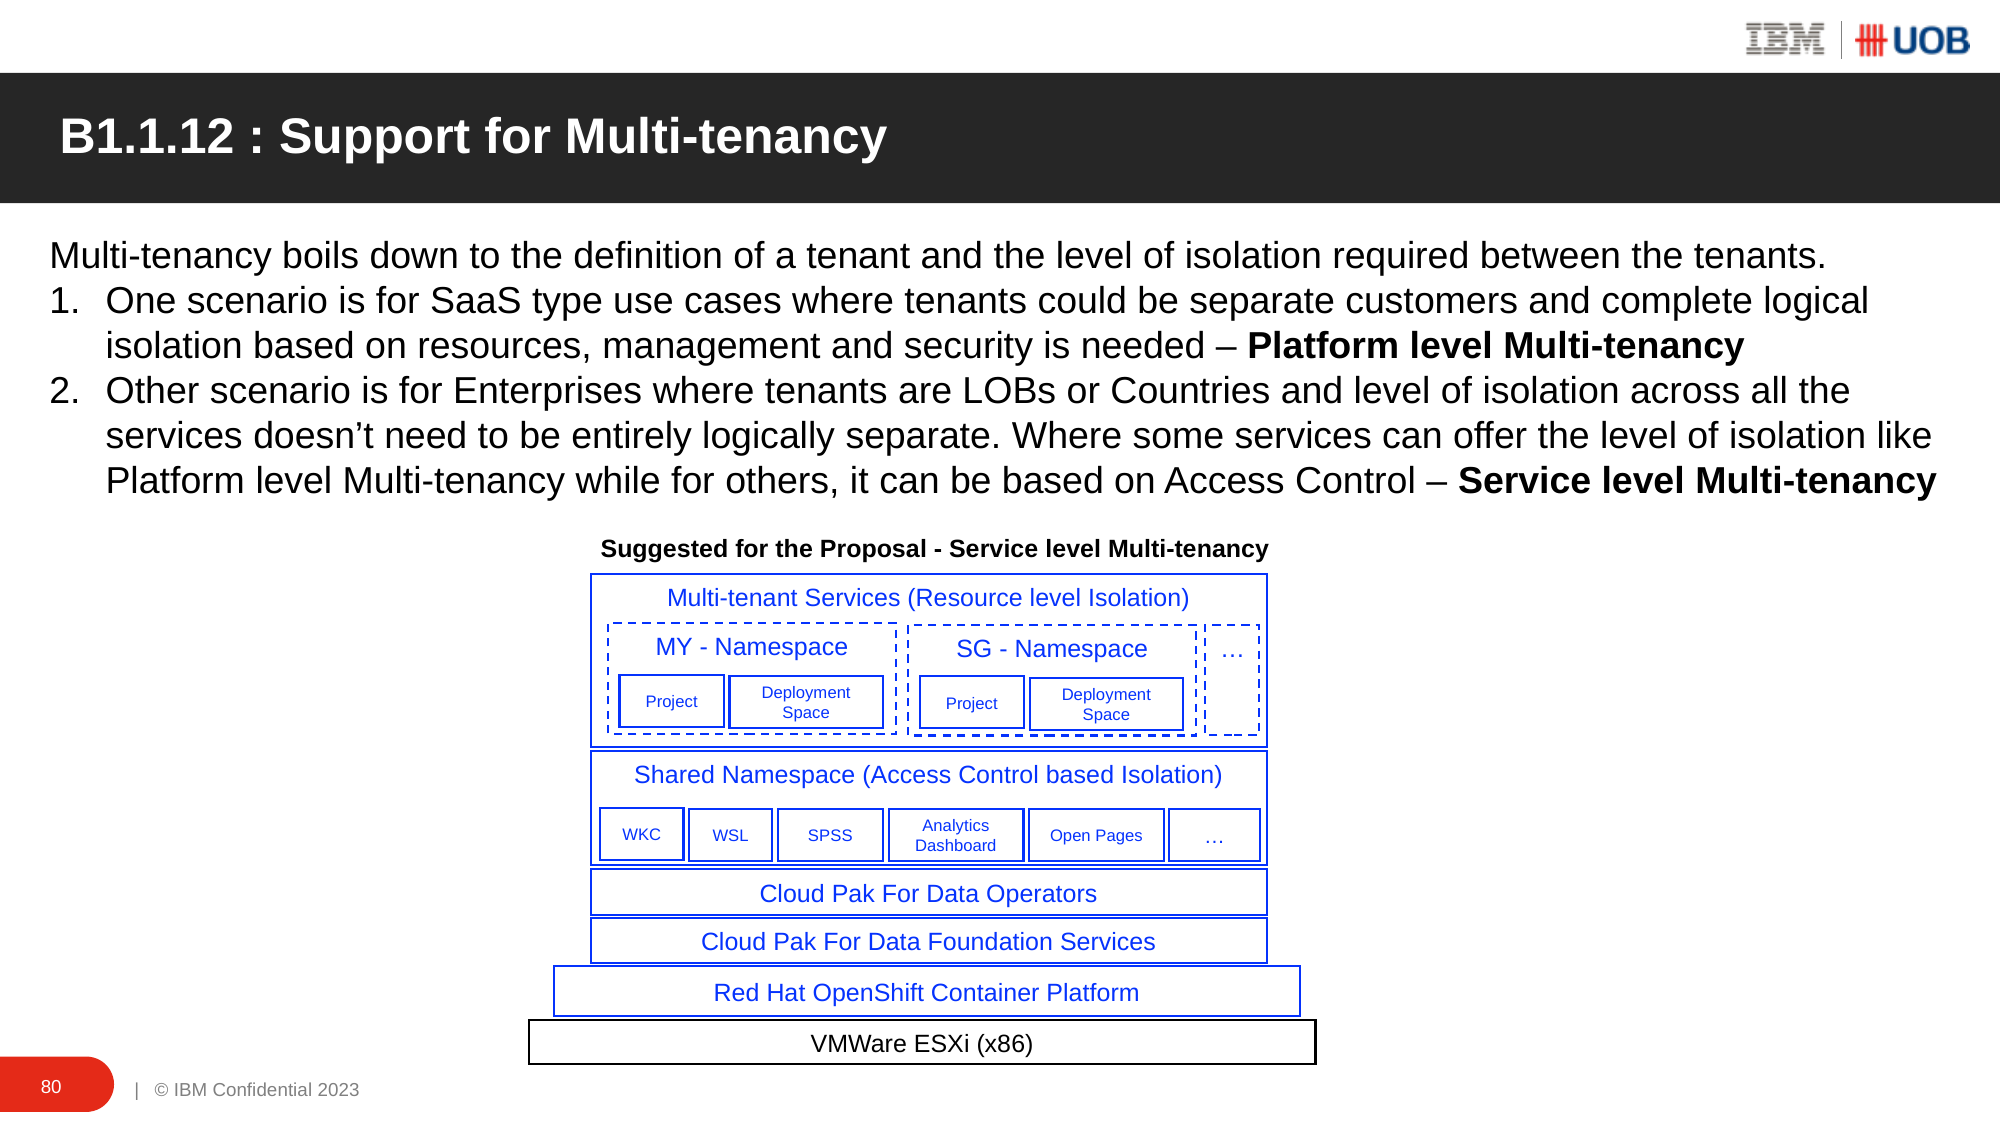

# B1.1.12 : Support for Multi-tenancy
Multi-tenancy boils down to the definition of a tenant and the level of isolation required between the tenants.
One scenario is for SaaS type use cases where tenants could be separate customers and complete logical isolation based on resources, management and security is needed – Platform level Multi-tenancy
Other scenario is for Enterprises where tenants are LOBs or Countries and level of isolation across all the services doesn’t need to be entirely logically separate. Where some services can offer the level of isolation like Platform level Multi-tenancy while for others, it can be based on Access Control – Service level Multi-tenancy
Suggested for the Proposal - Service level Multi-tenancy
Multi-tenant Services (Resource level Isolation)
MY - Namespace
…
SG - Namespace
Project
Deployment Space
Project
Deployment Space
Shared Namespace (Access Control based Isolation)
WKC
WSL
SPSS
Analytics Dashboard
Open Pages
…
Cloud Pak For Data Operators
Cloud Pak For Data Foundation Services
Red Hat OpenShift Container Platform
VMWare ESXi (x86)